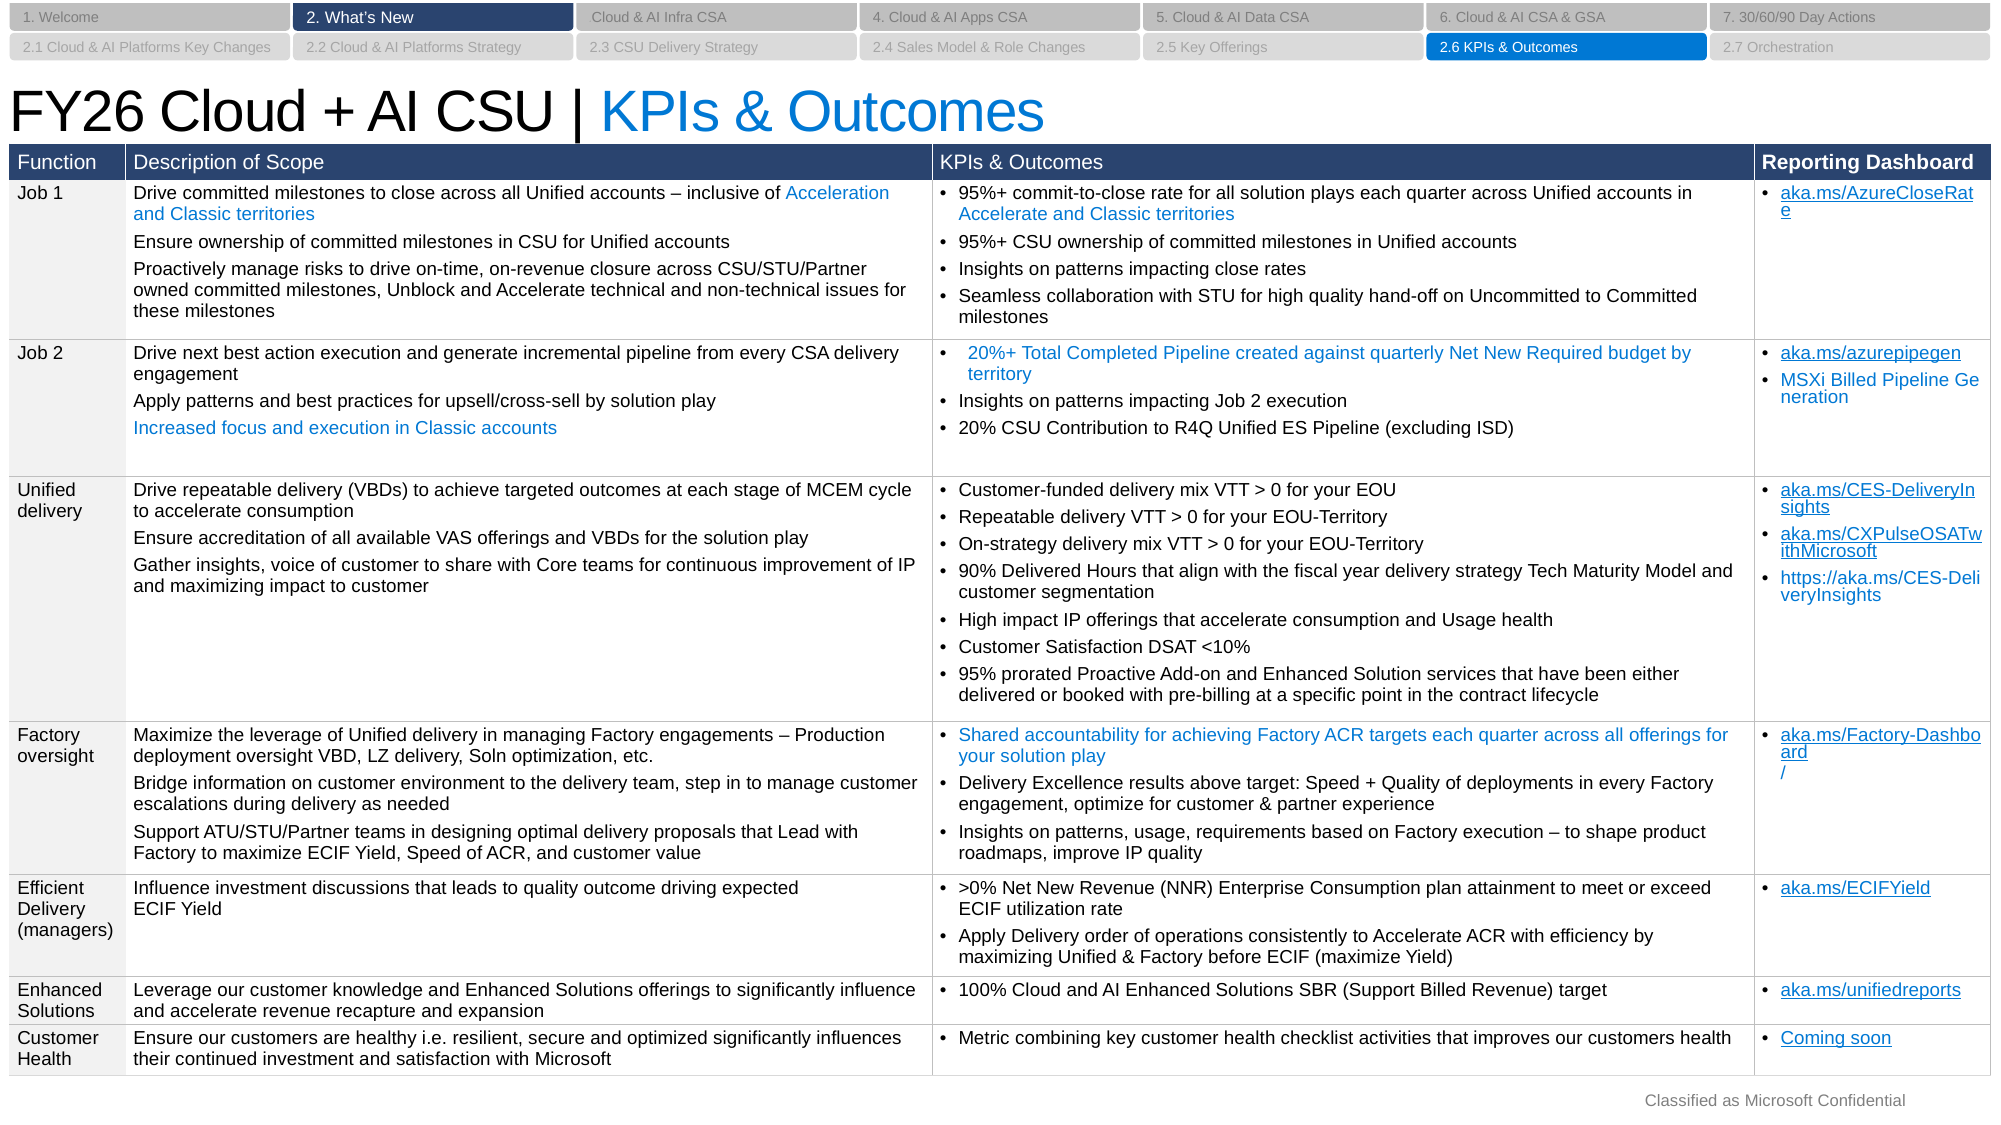

1. Welcome
2. What’s New
4. Cloud & AI Infra CSA
4. Cloud & AI Apps CSA
5. Cloud & AI Data CSA
6. Cloud & AI CSA & GSA
7. 30/60/90 Day Actions
2.1 Cloud & AI Platforms Key Changes
2.2 Cloud & AI Platforms Strategy
2.3 CSU Delivery Strategy
2.4 Sales Model & Role Changes
2.5 Key Offerings
2.6 KPIs & Outcomes
2.7 Orchestration
# FY26 Cloud + AI CSU | KPIs & Outcomes
| Function​ | Description of Scope​ | KPIs & Outcomes​ | Reporting Dashboard |
| --- | --- | --- | --- |
| Job 1​ | Drive committed milestones to close across all Unified accounts – inclusive of Acceleration and Classic territories​ Ensure ownership of committed milestones in CSU for Unified accounts​ Proactively manage risks to drive on-time, on-revenue closure across CSU/STU/Partner owned committed milestones, Unblock and Accelerate technical and non-technical issues for these milestones ​ | 95%+ commit-to-close rate for all solution plays each quarter across Unified accounts in Accelerate and Classic territories ​ 95%+ CSU ownership of committed milestones in Unified accounts Insights on patterns impacting close rates​ Seamless collaboration with STU for high quality hand-off on Uncommitted to Committed milestones​ | aka.ms/AzureCloseRate |
| Job 2​ | Drive next best action execution and generate incremental pipeline from every CSA delivery engagement​ Apply patterns and best practices for upsell/cross-sell by solution play​ Increased focus and execution in Classic accounts​ | 20%+ Total Completed Pipeline created against quarterly Net New Required budget by territory Insights on patterns impacting Job 2 execution​ 20% CSU Contribution to R4Q Unified ES Pipeline (excluding ISD) | aka.ms/azurepipegen MSXi Billed Pipeline Generation |
| Unified delivery​ | Drive repeatable delivery (VBDs) to achieve targeted outcomes at each stage of MCEM cycle to accelerate consumption​ Ensure accreditation of all available VAS offerings and VBDs for the solution play​ Gather insights, voice of customer to share with Core teams for continuous improvement of IP and maximizing impact to customer ​ | Customer-funded delivery mix VTT > 0 for your EOU​ Repeatable delivery VTT > 0 for your EOU-Territory​ On-strategy delivery mix VTT > 0 for your EOU-Territory​ 90% Delivered Hours that align with the fiscal year delivery strategy Tech Maturity Model and customer segmentation High impact IP offerings that accelerate consumption and Usage health ​ Customer Satisfaction DSAT <10% 95% prorated Proactive Add-on and Enhanced Solution services that have been either delivered or booked with pre-billing at a specific point in the contract lifecycle | aka.ms/CES-DeliveryInsights aka.ms/CXPulseOSATwithMicrosoft https://aka.ms/CES-DeliveryInsights |
| Factory oversight​ | Maximize the leverage of Unified delivery in managing Factory engagements – Production deployment oversight VBD, LZ delivery, Soln optimization, etc.​ Bridge information on customer environment to the delivery team, step in to manage customer escalations during delivery as needed ​ Support ATU/STU/Partner teams in designing optimal delivery proposals that Lead with Factory to maximize ECIF Yield, Speed of ACR, and customer value​ | Shared accountability for achieving Factory ACR targets each quarter across all offerings for your solution play​ Delivery Excellence results above target: Speed + Quality of deployments in every Factory engagement, optimize for customer & partner experience Insights on patterns, usage, requirements based on Factory execution – to shape product roadmaps, improve IP quality | aka.ms/Factory-Dashboard/ |
| Efficient Delivery (managers) | Influence investment discussions that leads to quality outcome driving expected ECIF Yield | >0% Net New Revenue (NNR) Enterprise Consumption plan attainment to meet or exceed ECIF utilization rate Apply Delivery order of operations consistently to Accelerate ACR with efficiency by maximizing Unified & Factory before ECIF (maximize Yield) | aka.ms/ECIFYield |
| Enhanced Solutions | Leverage our customer knowledge and Enhanced Solutions offerings to significantly influence and accelerate revenue recapture and expansion | 100% Cloud and AI Enhanced Solutions SBR (Support Billed Revenue) target | aka.ms/unifiedreports |
| Customer Health | Ensure our customers are healthy i.e. resilient, secure and optimized significantly influences their continued investment and satisfaction with Microsoft | Metric combining key customer health checklist activities that improves our customers health | Coming soon |